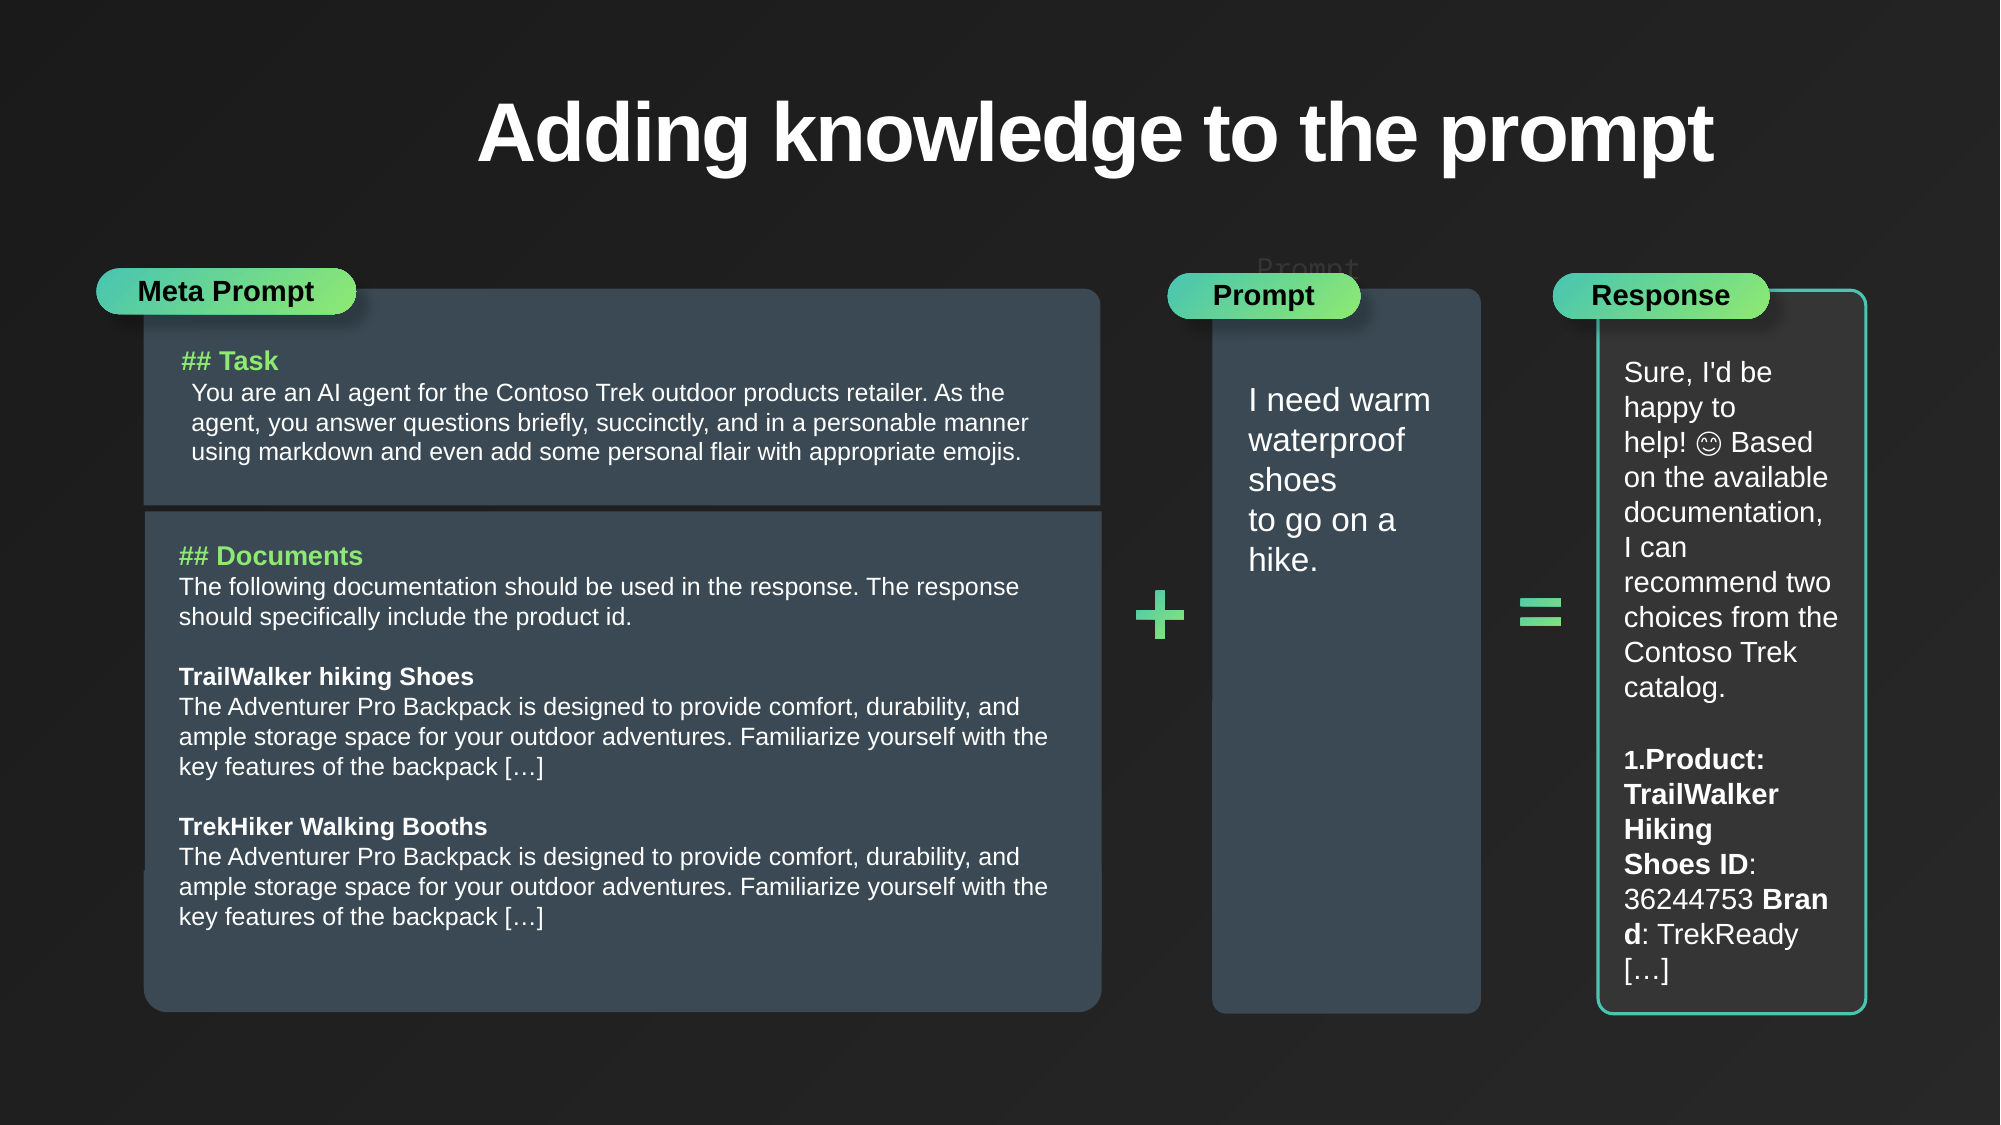

Adding knowledge to the prompt
Prompt

I need warm waterproof shoes
to go on a hike.

Meta Prompt
Prompt
Response

Sure, I'd be happy to help! 😊 Based on the available documentation, I can recommend two choices from the Contoso Trek catalog.
Product: TrailWalker Hiking Shoes ID: 36244753 Brand: TrekReady
[…]

## Task
You are an AI agent for the Contoso Trek outdoor products retailer. As the agent, you answer questions briefly, succinctly, and in a personable manner using markdown and even add some personal flair with appropriate emojis.

## Documents The following documentation should be used in the response. The response should specifically include the product id.
TrailWalker hiking Shoes
The Adventurer Pro Backpack is designed to provide comfort, durability, and ample storage space for your outdoor adventures. Familiarize yourself with the key features of the backpack […]

TrekHiker Walking Booths
The Adventurer Pro Backpack is designed to provide comfort, durability, and ample storage space for your outdoor adventures. Familiarize yourself with the key features of the backpack […]